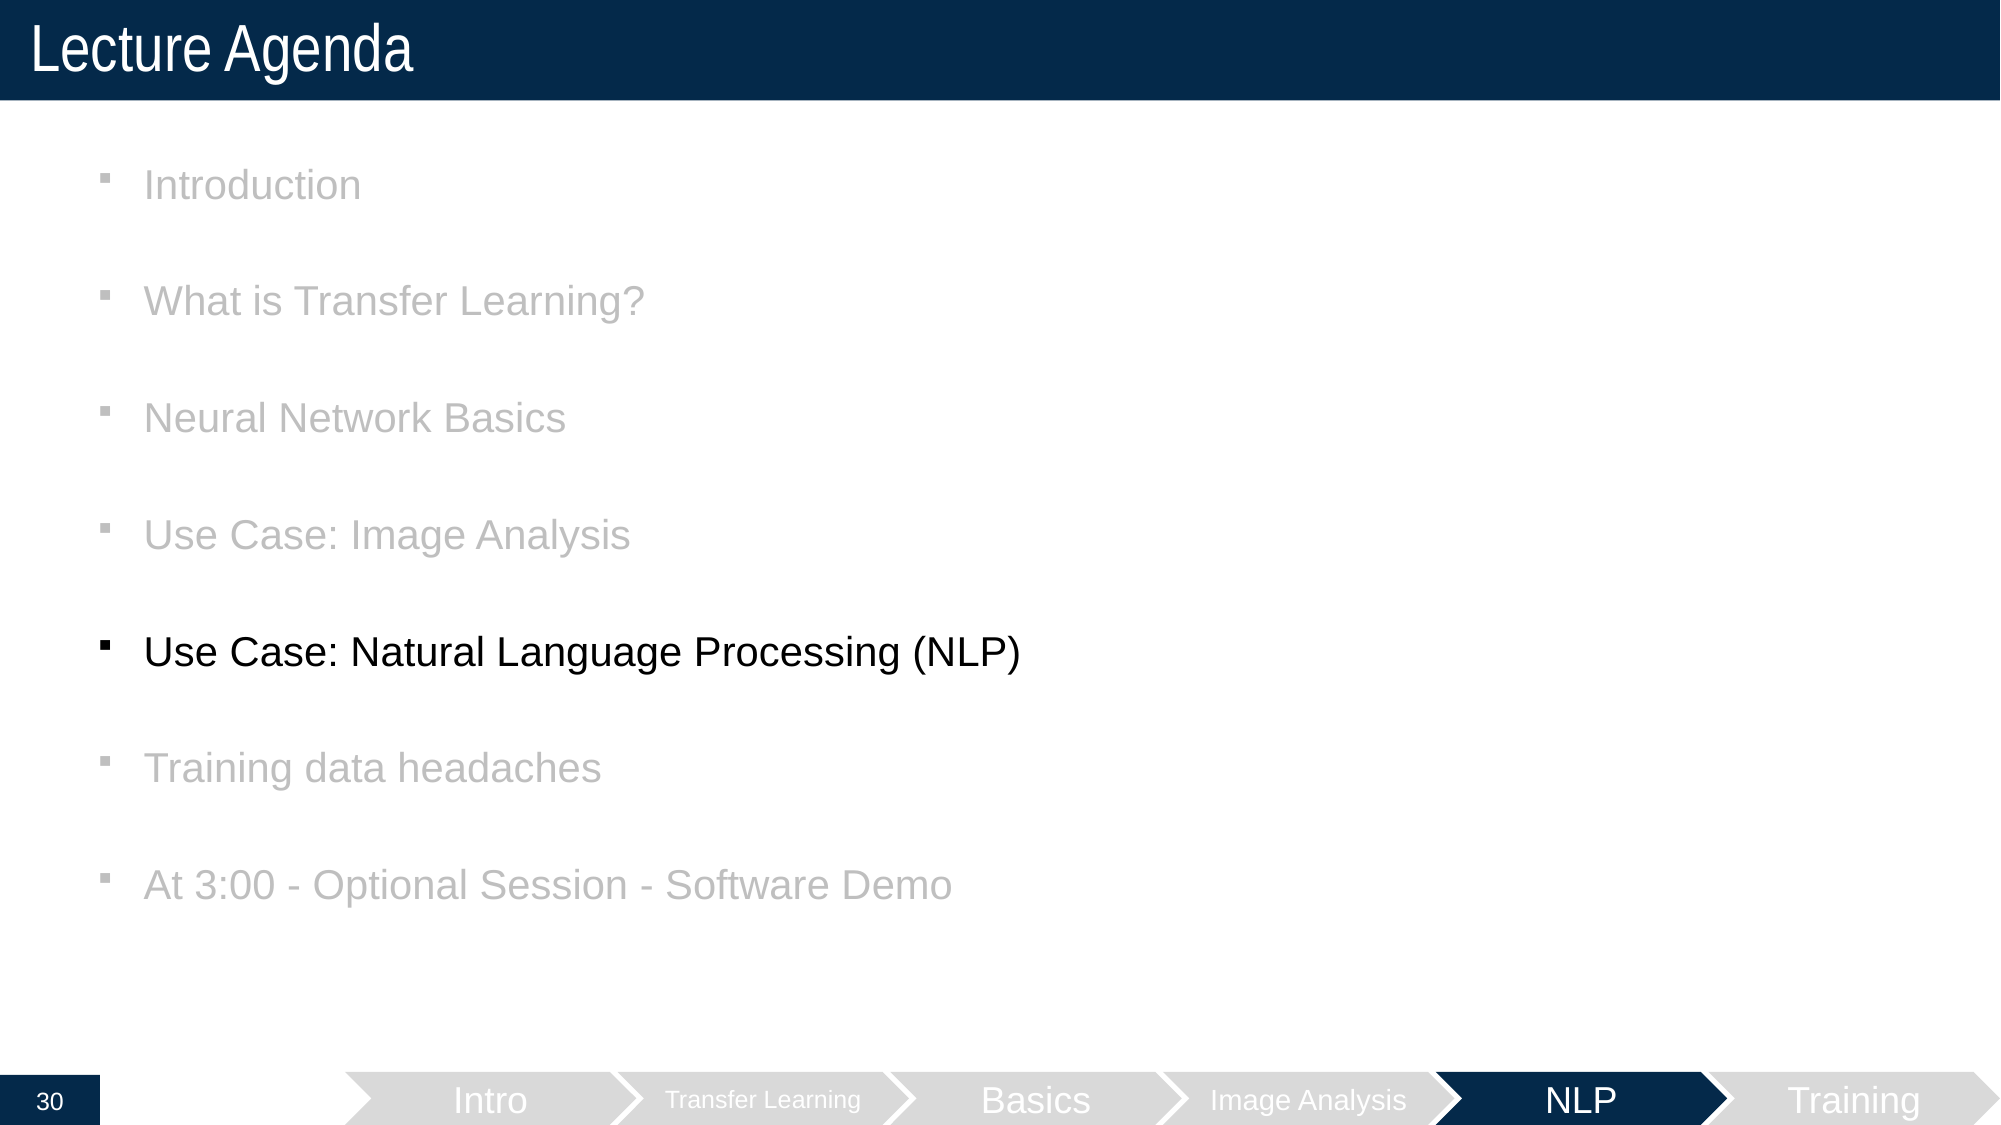

# Lecture Agenda
Introduction

What is Transfer Learning?

Neural Network Basics

Use Case: Image Analysis

Use Case: Natural Language Processing (NLP)

Training data headaches

At 3:00 - Optional Session - Software Demo
Intro
Transfer Learning
Basics
Image Analysis
NLP
Training
30